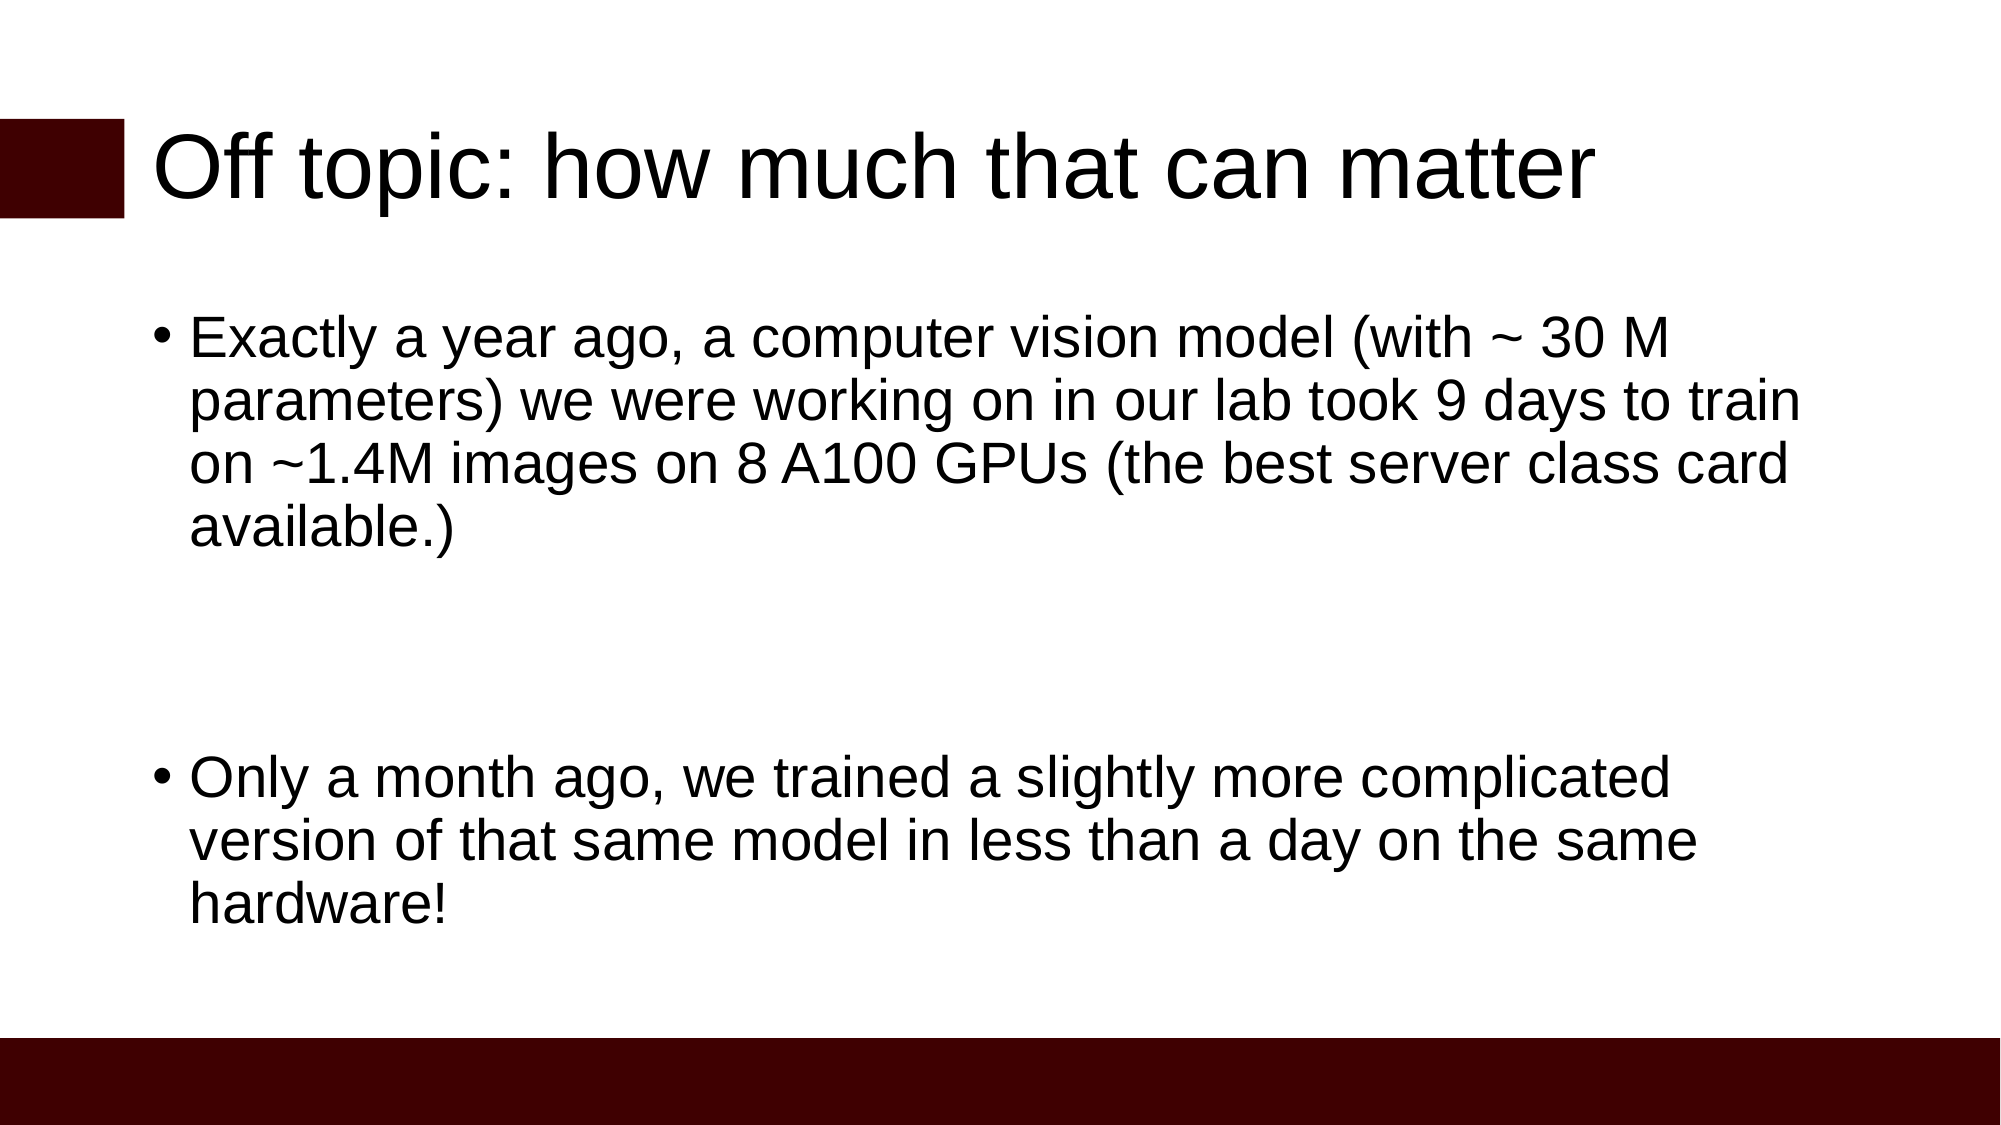

# Off topic: how much that can matter
Exactly a year ago, a computer vision model (with ~ 30 M parameters) we were working on in our lab took 9 days to train on ~1.4M images on 8 A100 GPUs (the best server class card available.)

Only a month ago, we trained a slightly more complicated version of that same model in less than a day on the same hardware!